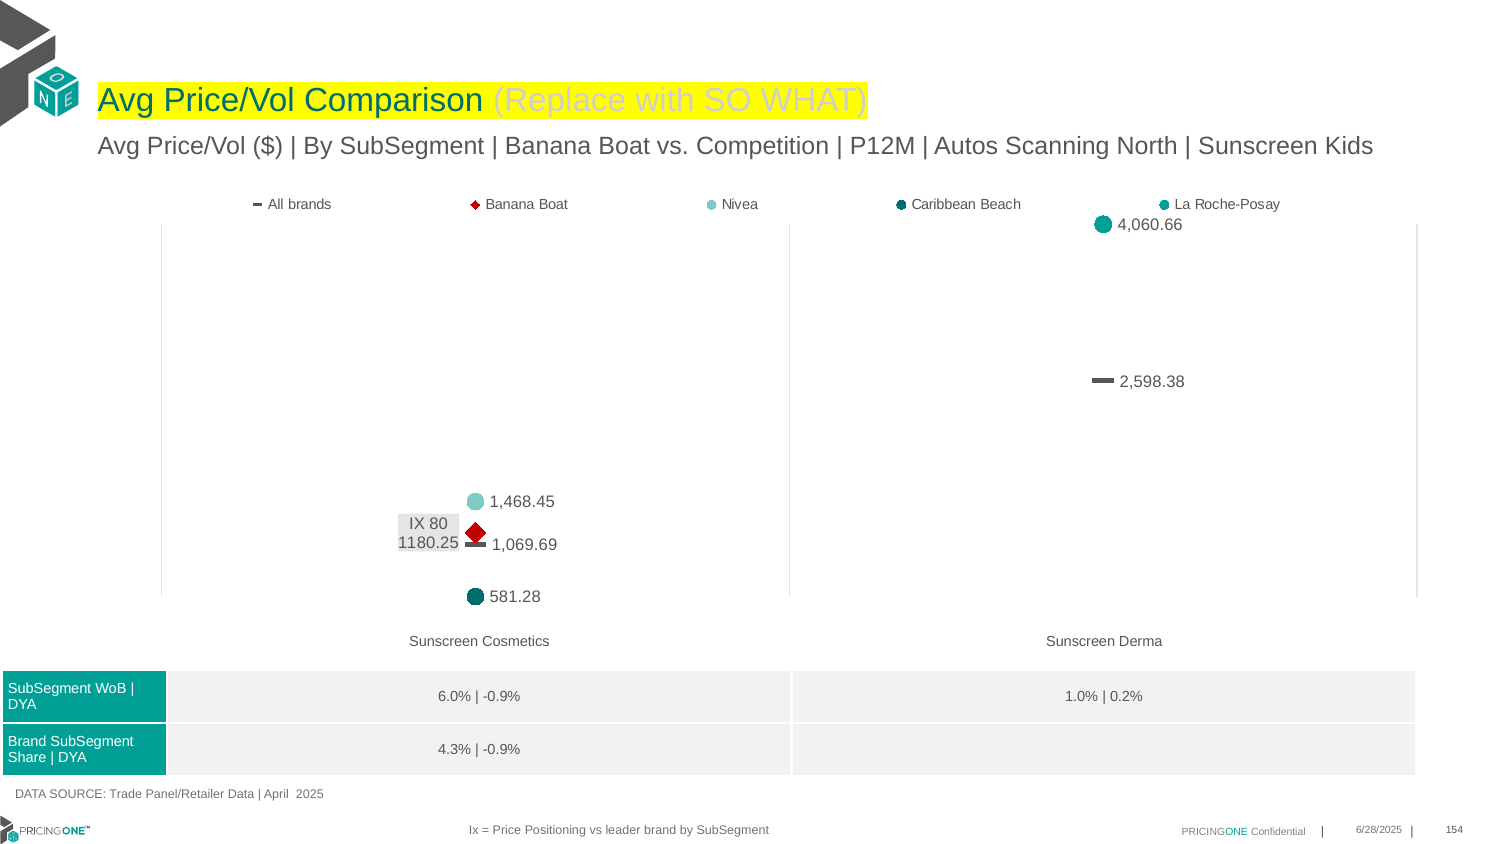

# Avg Price/Vol Comparison (Replace with SO WHAT)
Avg Price/Vol ($) | By SubSegment | Banana Boat vs. Competition | P12M | Autos Scanning North | Sunscreen Kids

### Chart

| Category | All brands | Banana Boat | Nivea | Caribbean Beach | La Roche-Posay |
|---|---|---|---|---|---|
| IX 80 | 1069.69 | 1180.25 | 1468.45 | 581.28 | None |
| None | 2598.38 | None | None | None | 4060.66 |
|  | Sunscreen Cosmetics | Sunscreen Derma |
| --- | --- | --- |
| SubSegment WoB | DYA | 6.0% | -0.9% | 1.0% | 0.2% |
| Brand SubSegment Share | DYA | 4.3% | -0.9% |  |
DATA SOURCE: Trade Panel/Retailer Data | April  2025
Ix = Price Positioning vs leader brand by SubSegment
6/28/2025
154